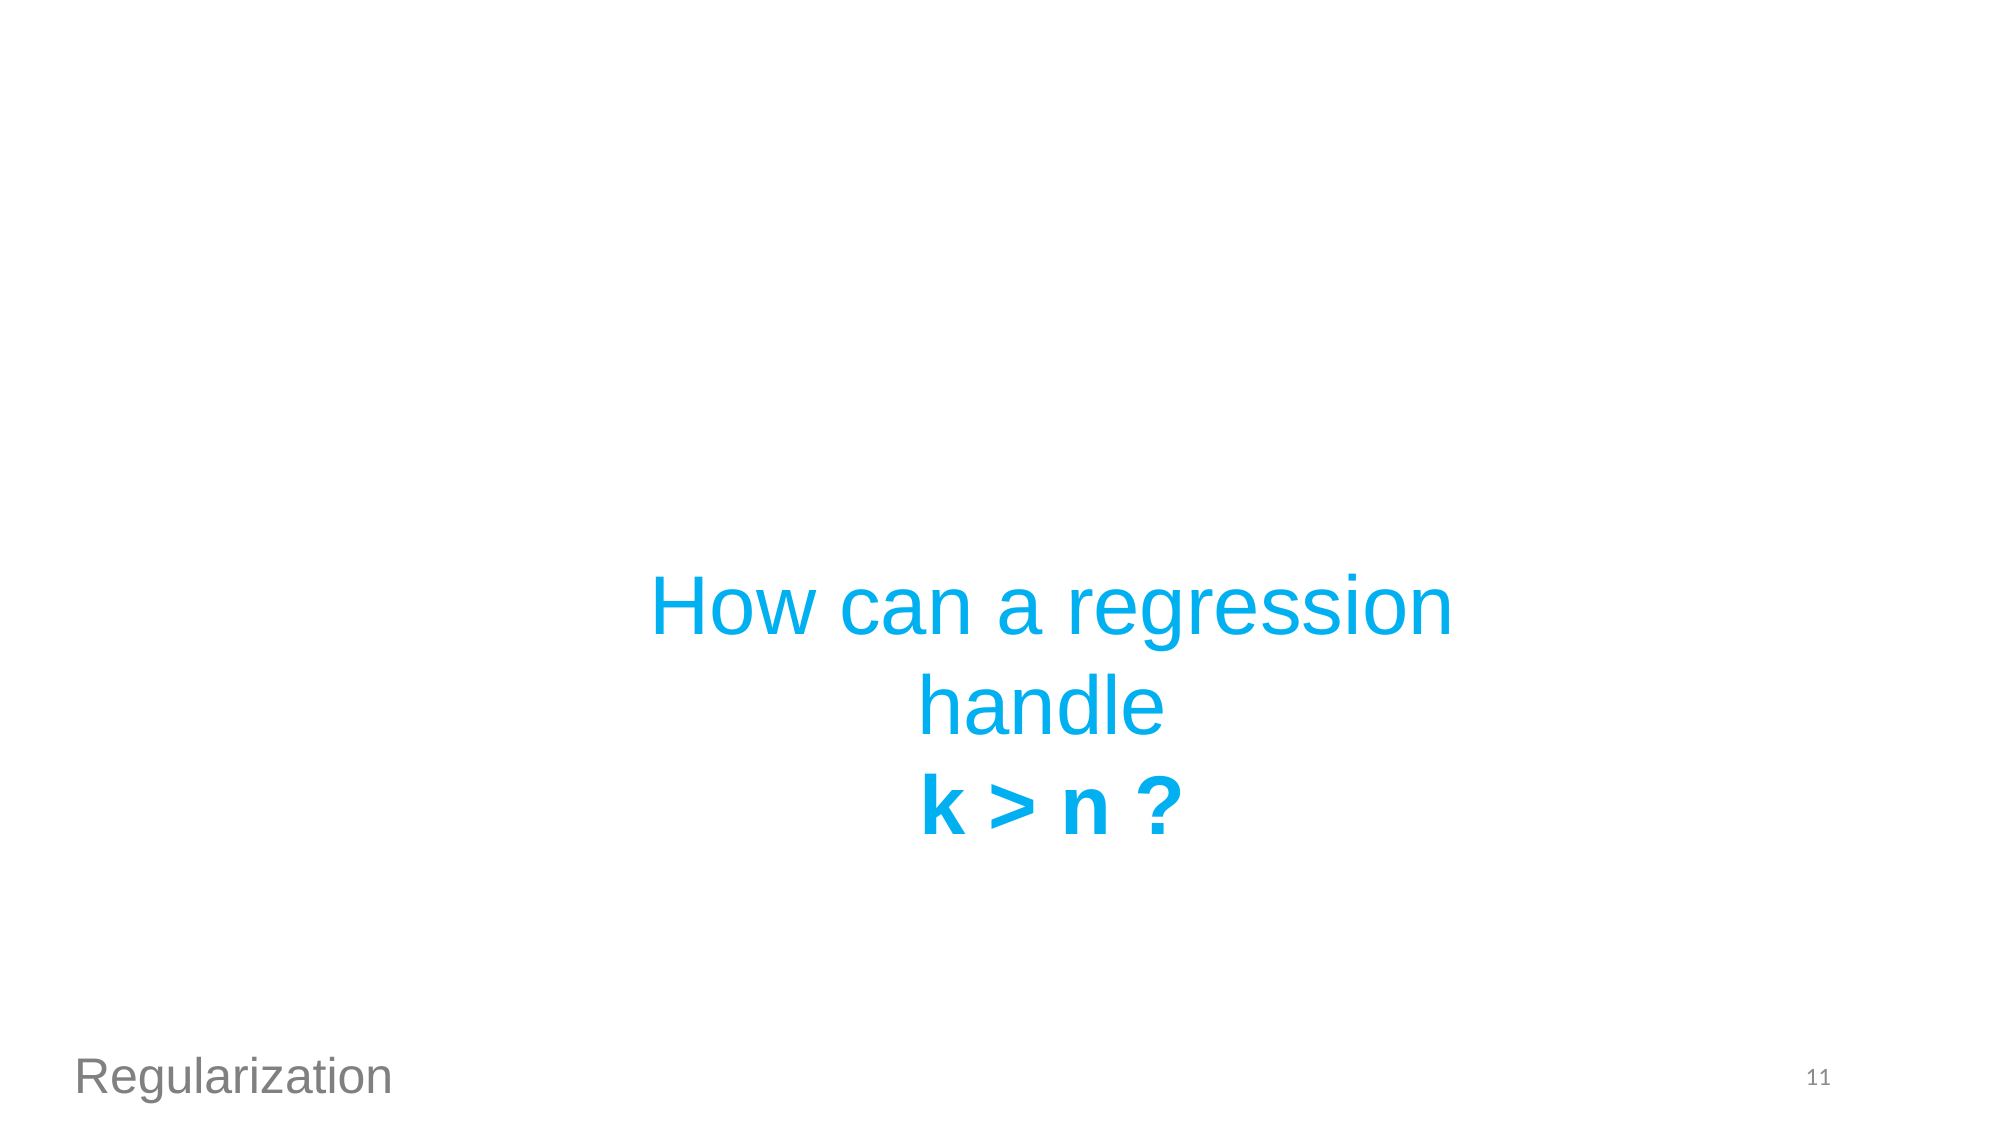

How can a regression handle
k > n ?
Regularization
11